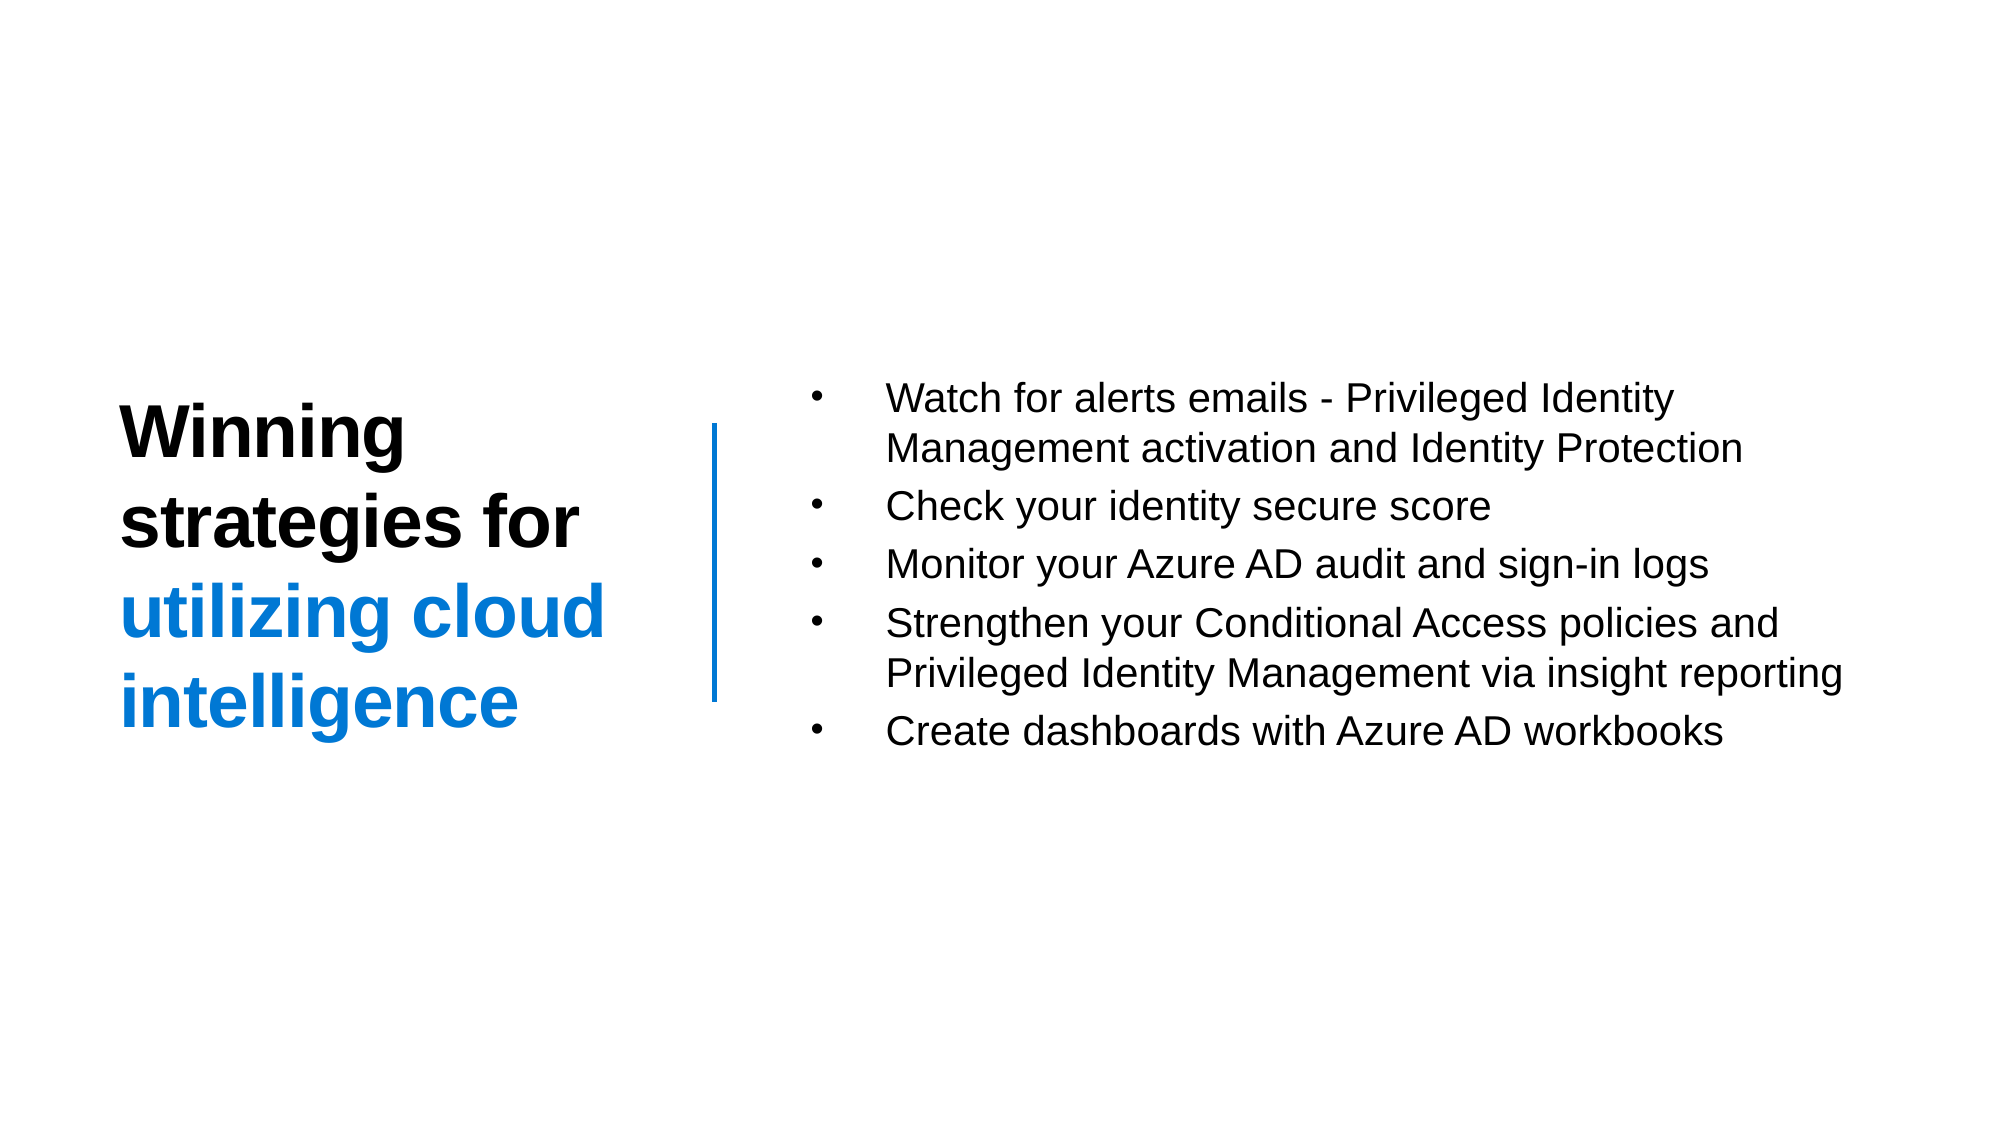

Watch for alerts emails - Privileged Identity Management activation and Identity Protection
Check your identity secure score
Monitor your Azure AD audit and sign-in logs
Strengthen your Conditional Access policies and Privileged Identity Management via insight reporting
Create dashboards with Azure AD workbooks
# Winning strategies for utilizing cloud intelligence